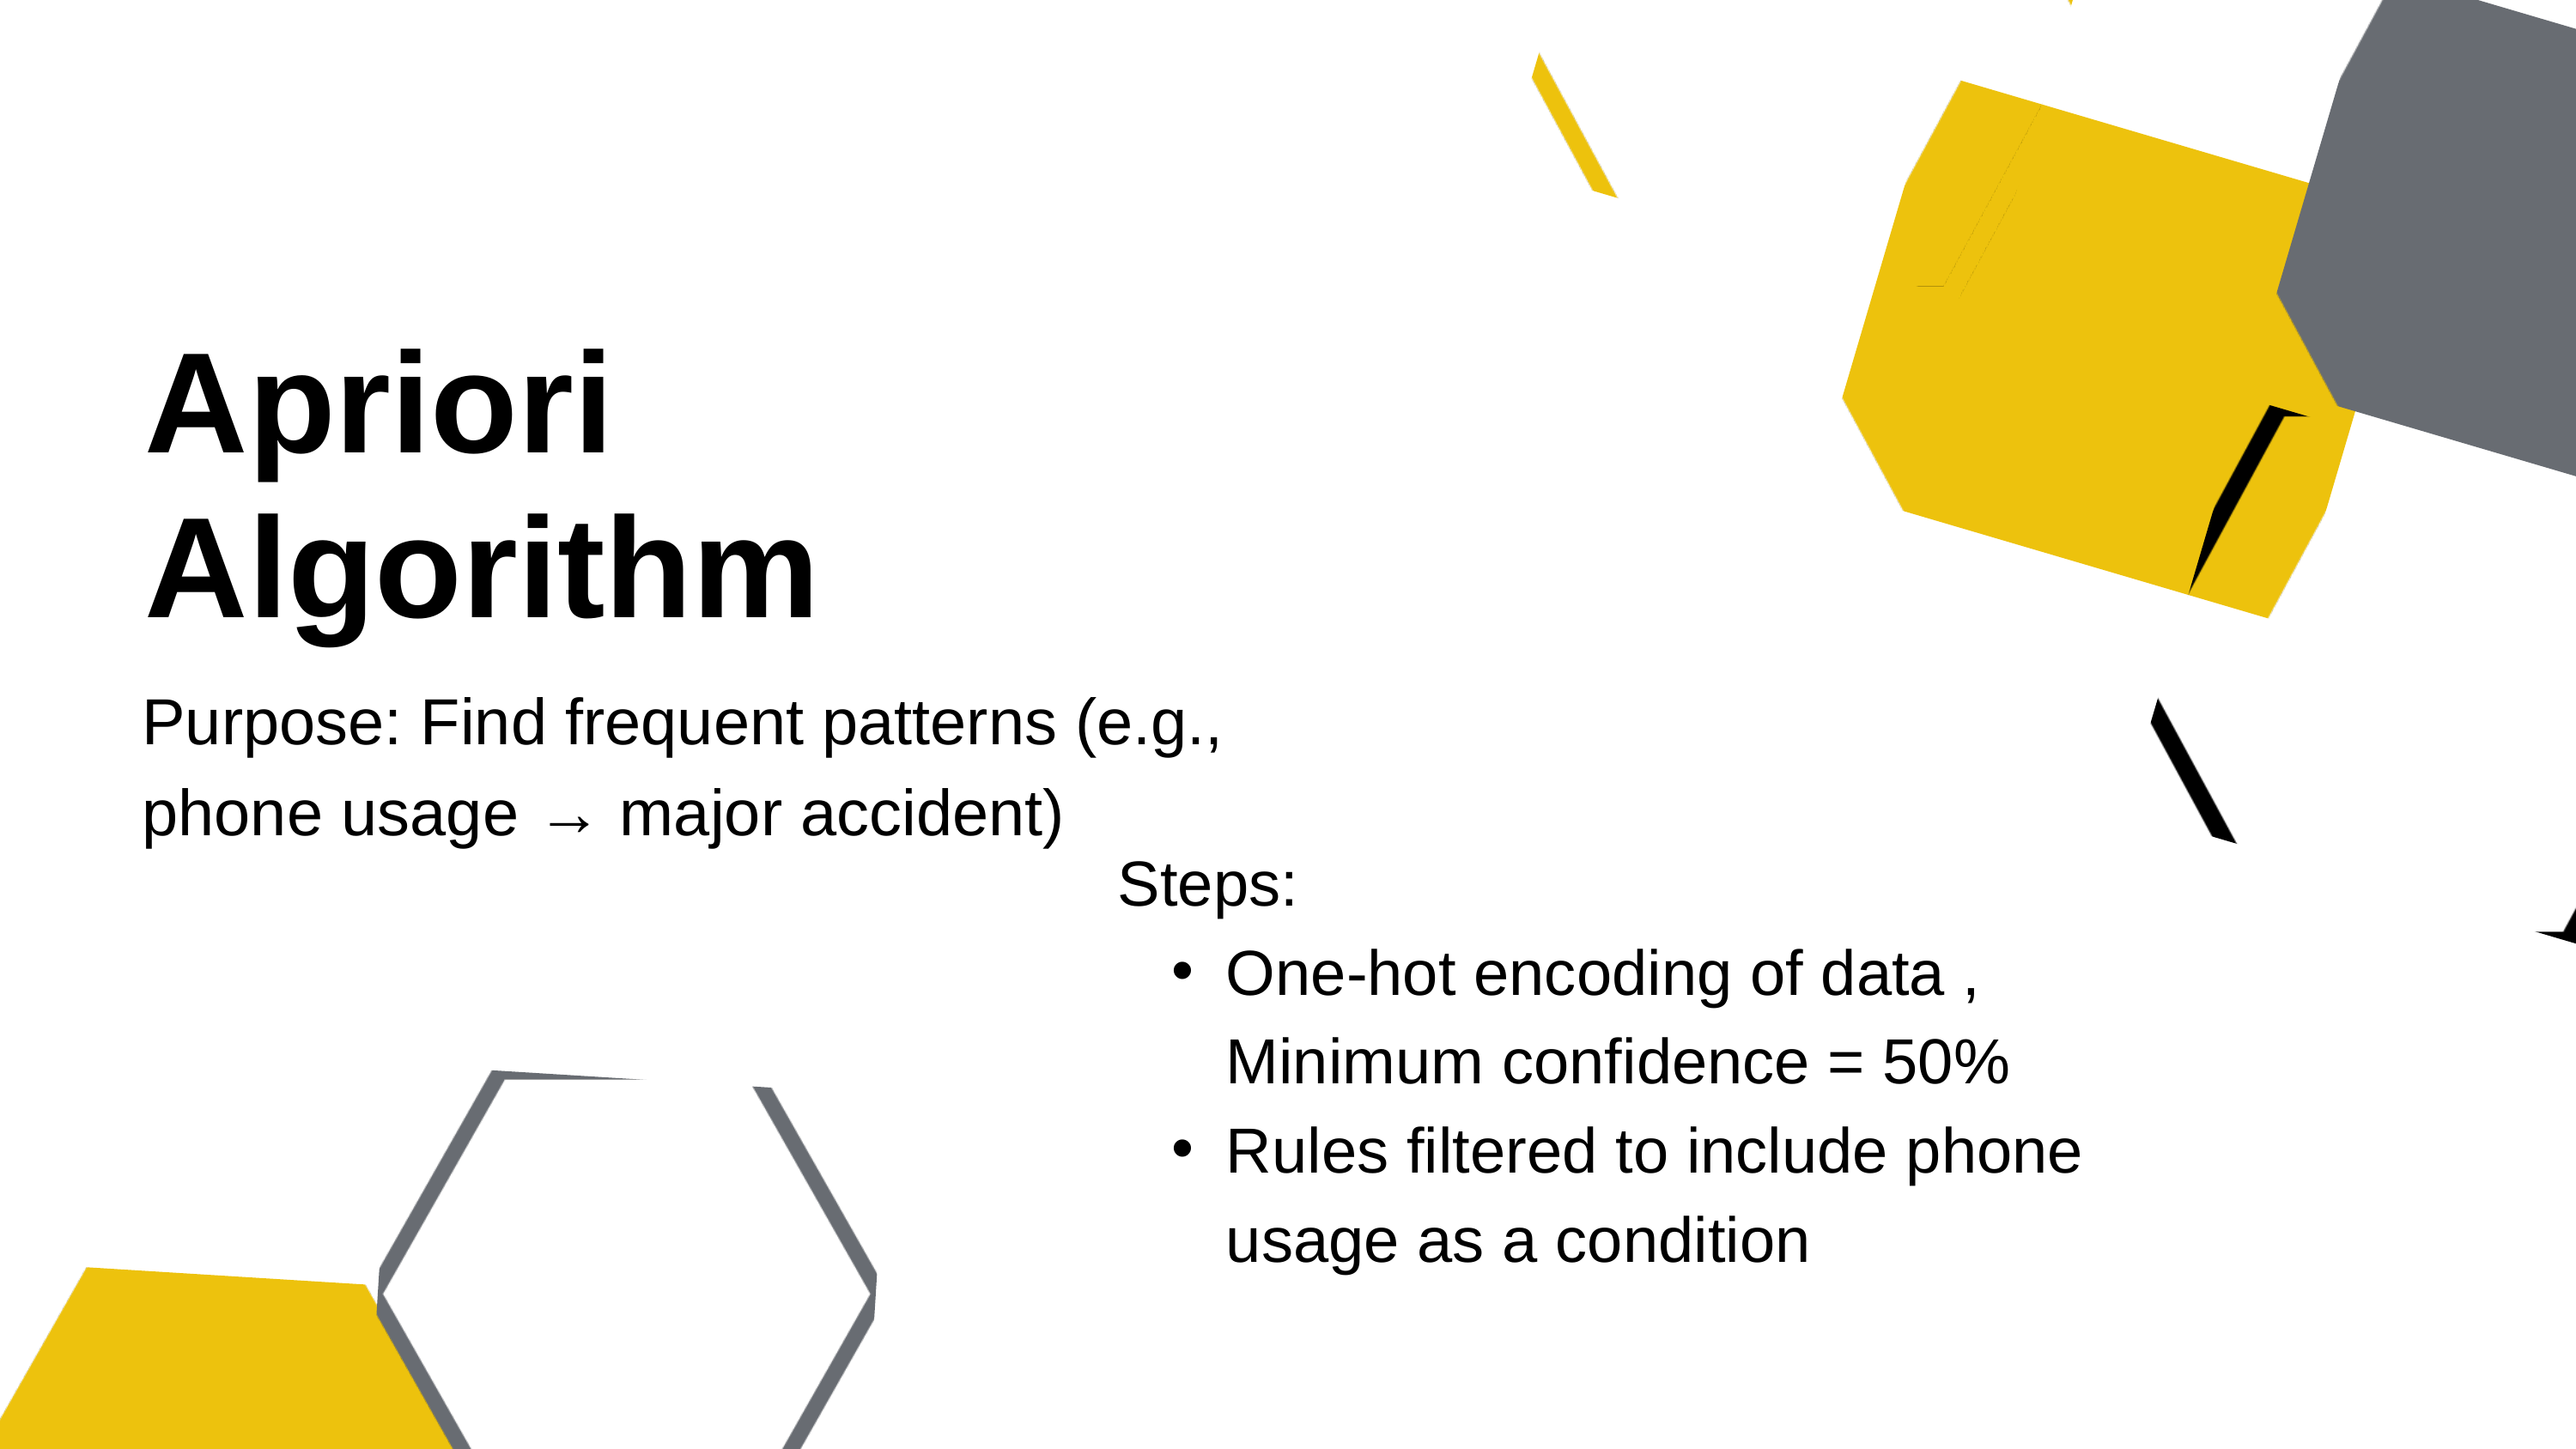

Apriori Algorithm

Purpose: Find frequent patterns (e.g., phone usage → major accident)
Steps:
One-hot encoding of data , Minimum confidence = 50%
Rules filtered to include phone usage as a condition